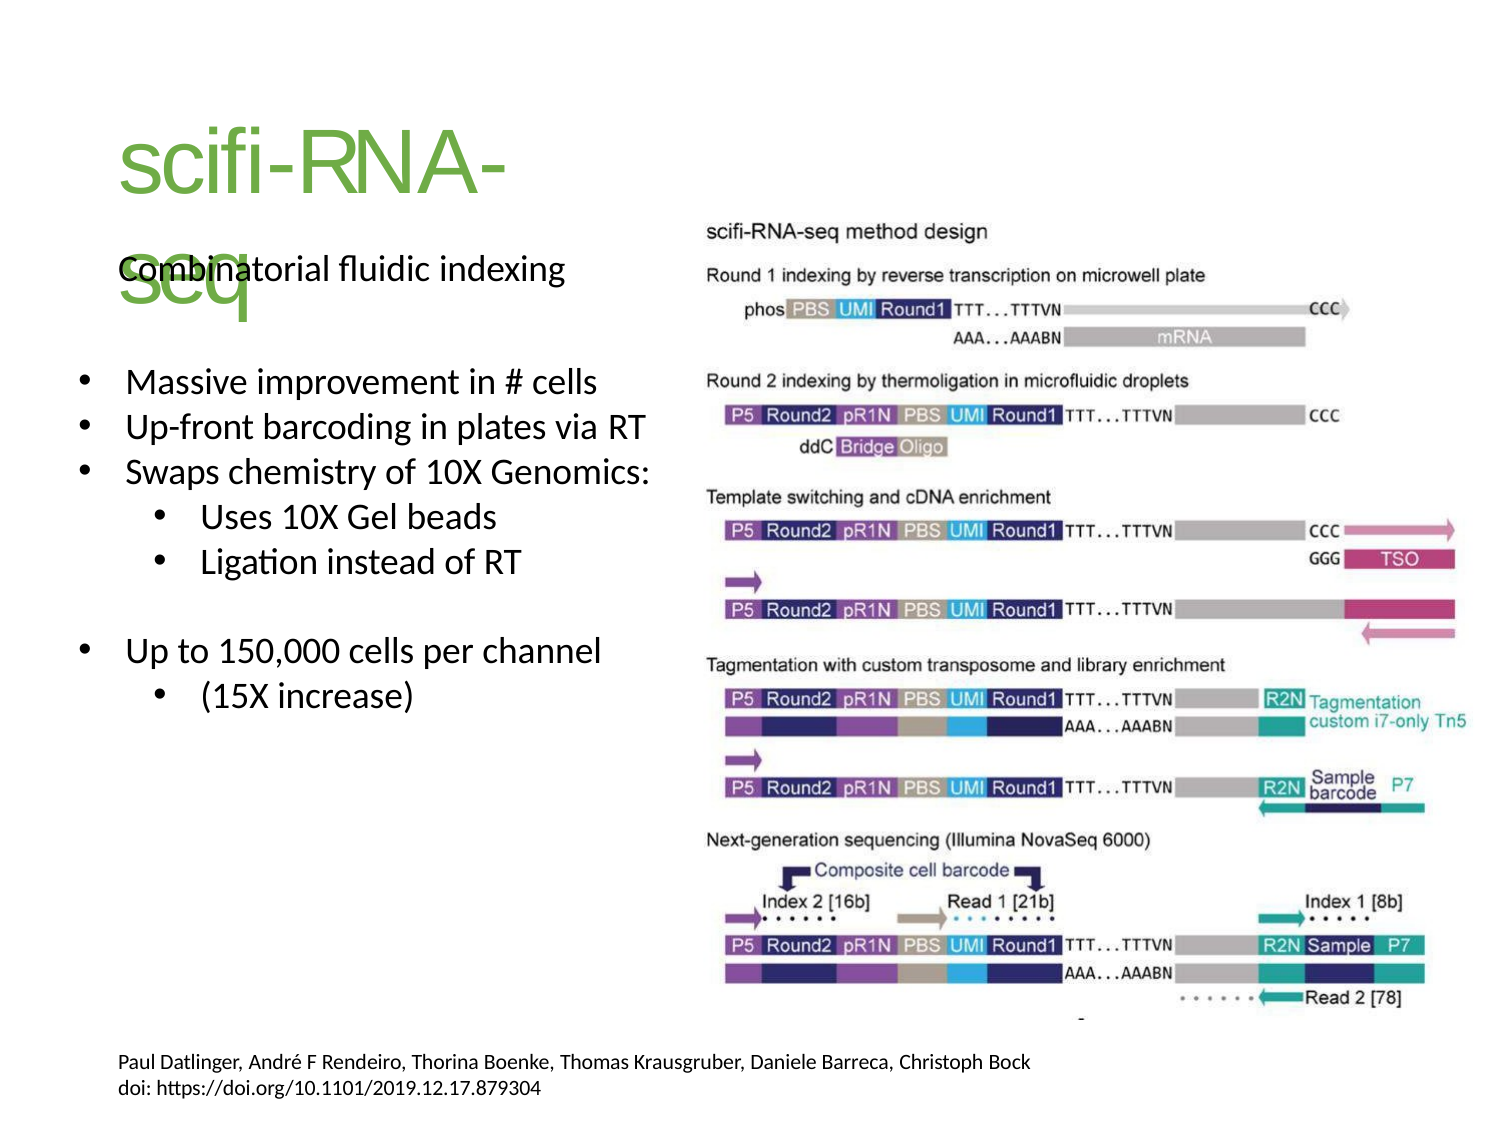

# scifi-RNA-seq

Combinatorial fluidic indexing

Massive improvement in # cells
Up-front barcoding in plates via RT
Swaps chemistry of 10X Genomics:
Uses 10X Gel beads
Ligation instead of RT

Up to 150,000 cells per channel
(15X increase)
Paul Datlinger, André F Rendeiro, Thorina Boenke, Thomas Krausgruber, Daniele Barreca, Christoph Bock  doi: https://doi.org/10.1101/2019.12.17.879304